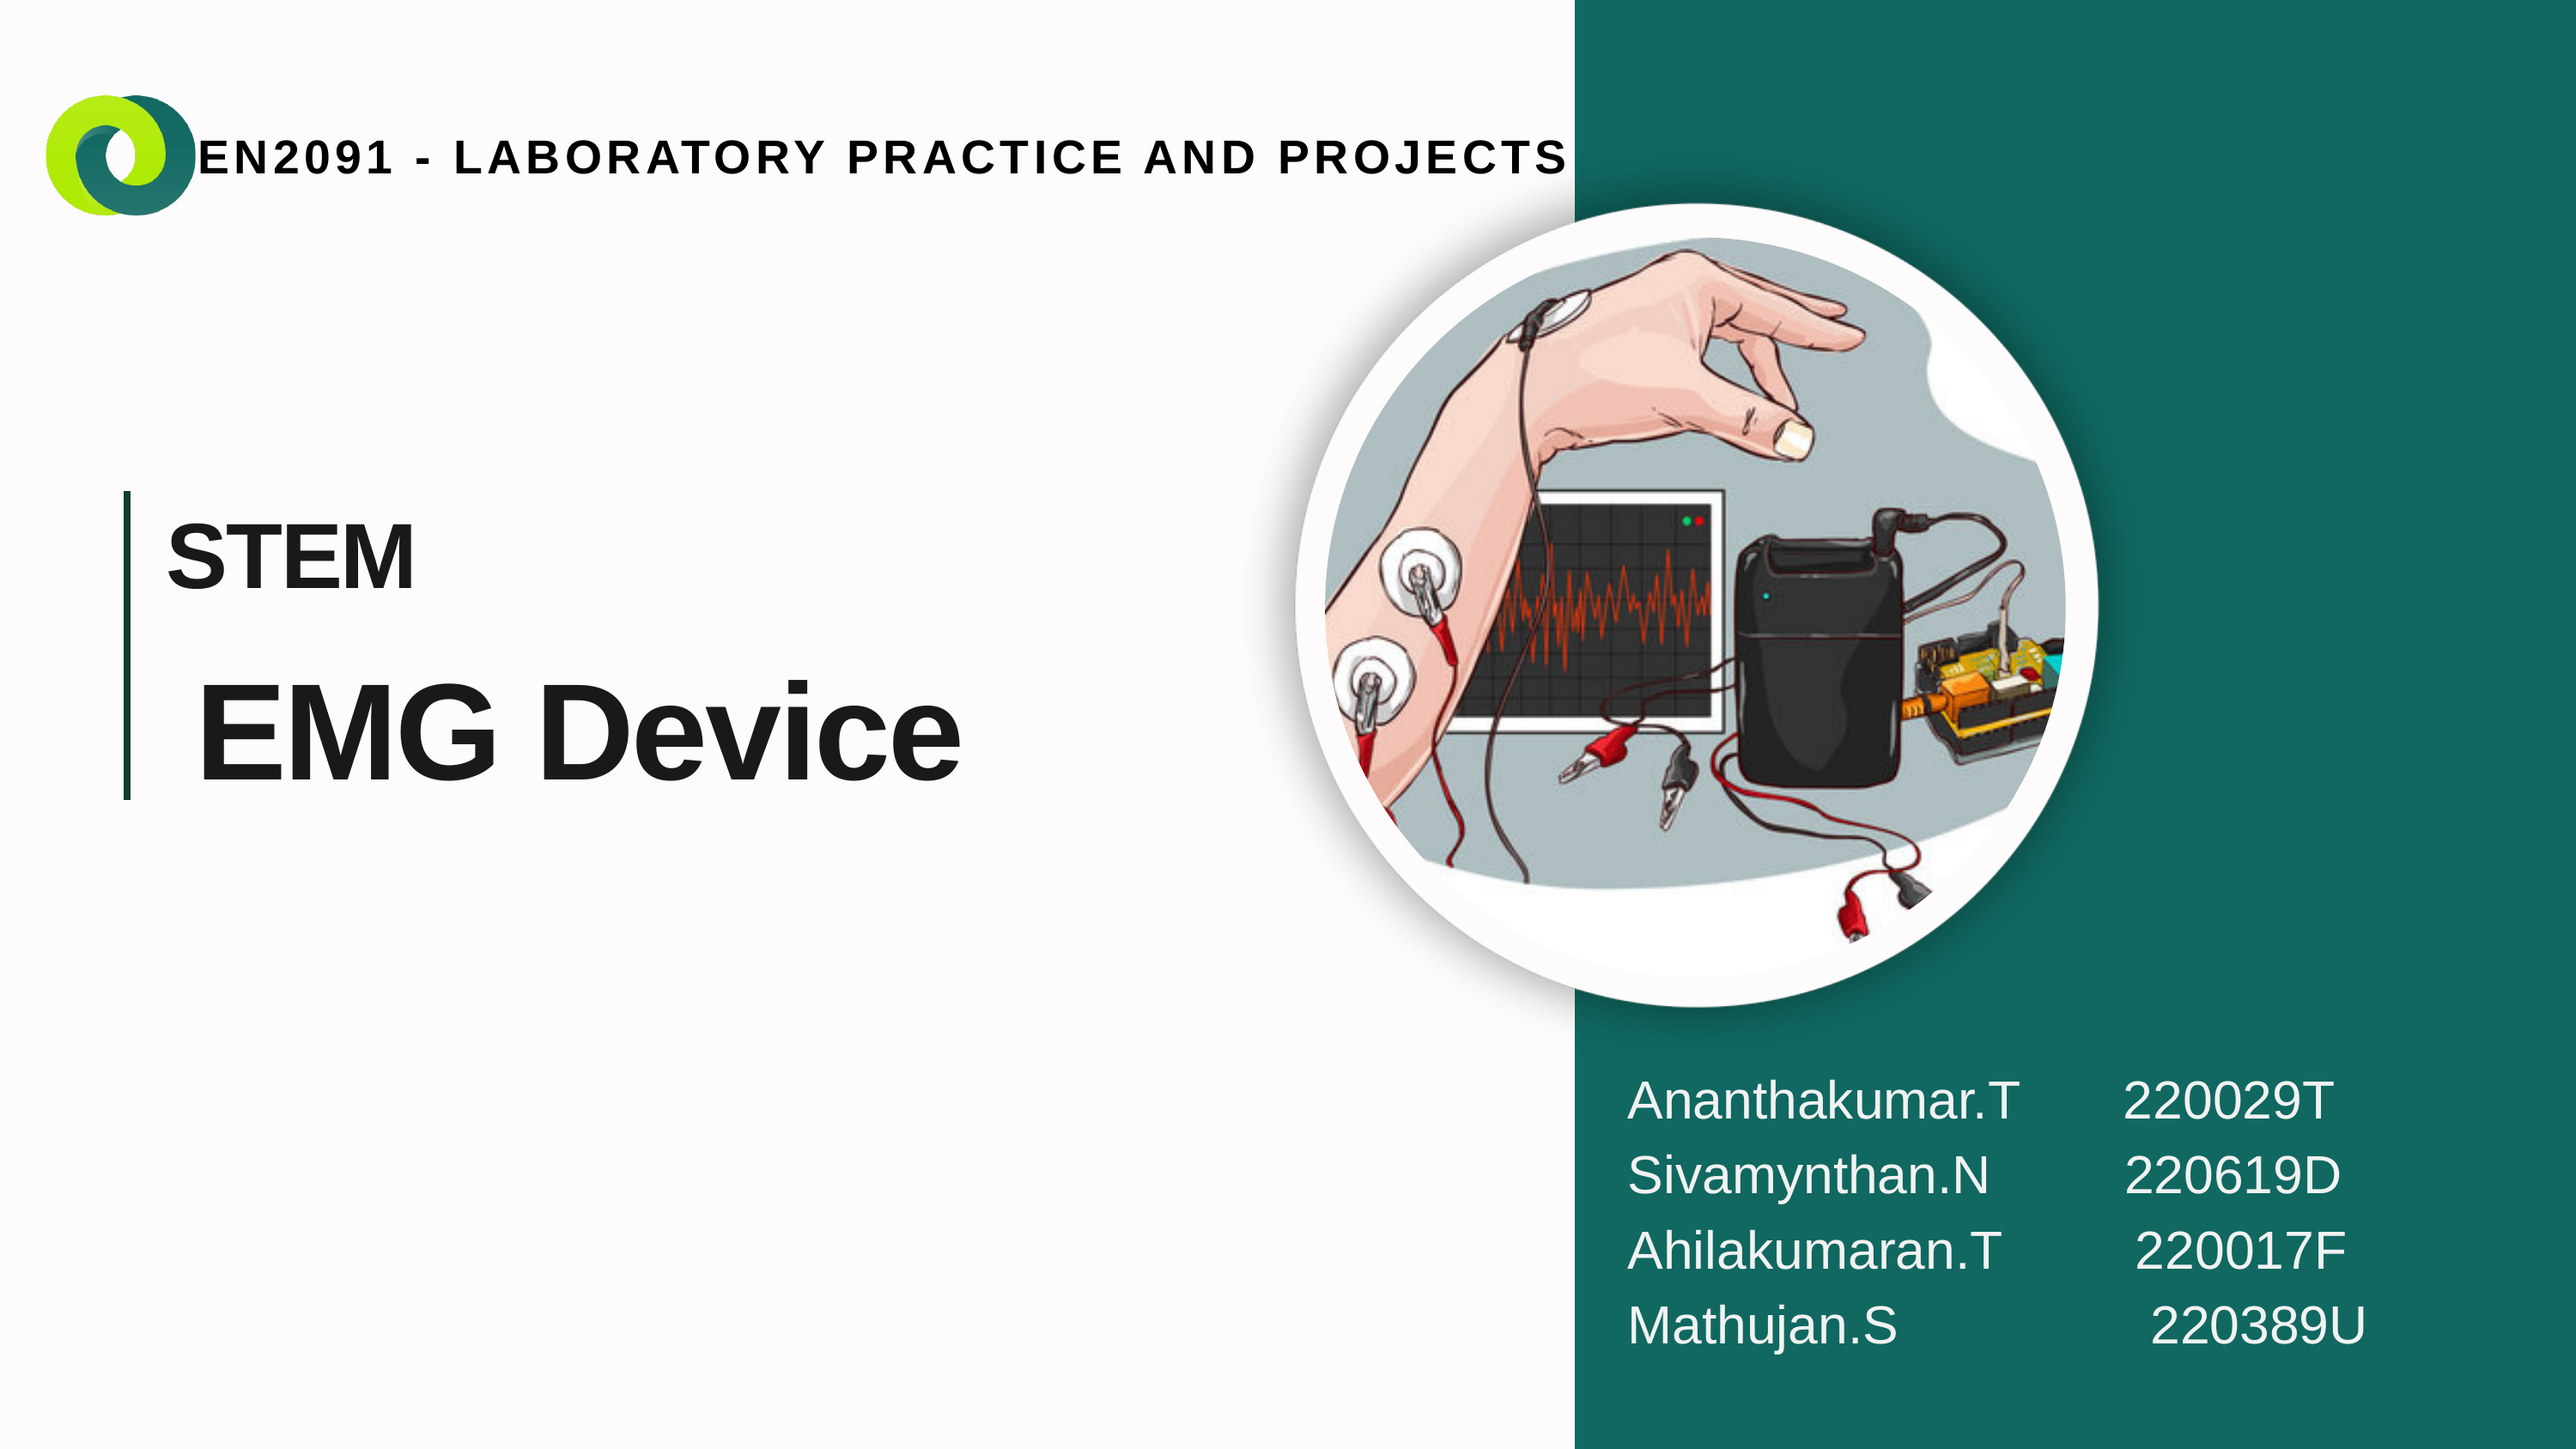

EN2091 - LABORATORY PRACTICE AND PROJECTS

STEM

EMG Device
Ananthakumar.T       220029T
Sivamynthan.N         220619D
Ahilakumaran.T         220017F Mathujan.S                 220389U